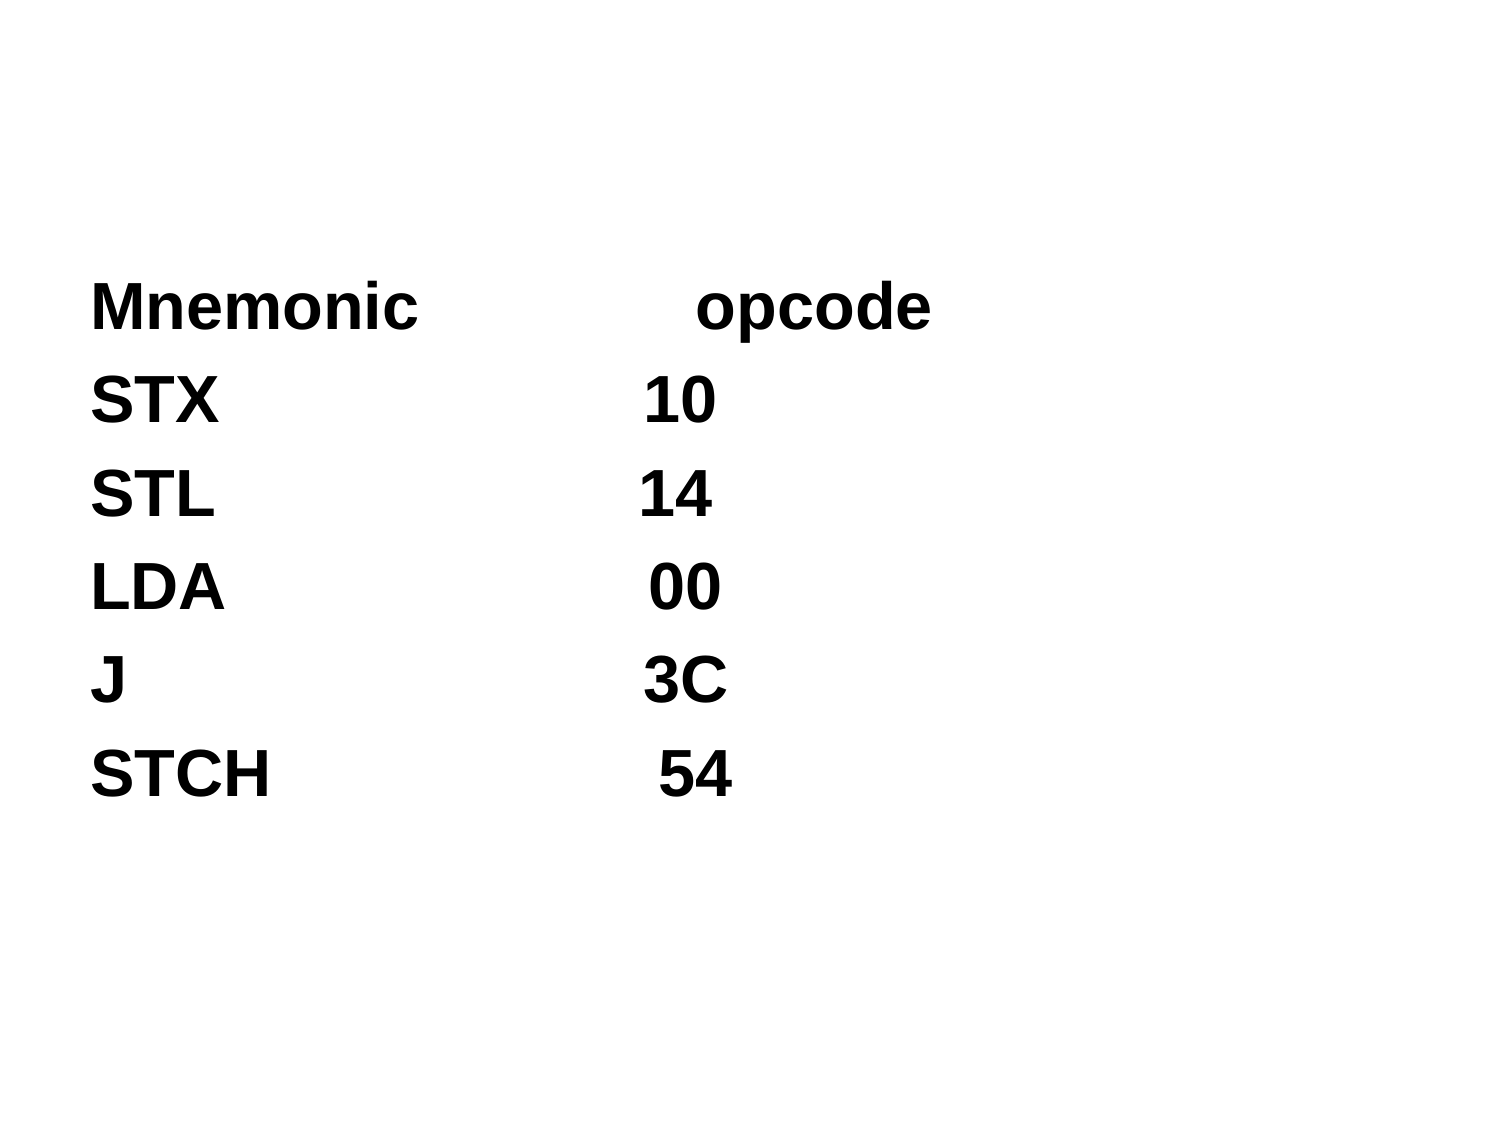

#
Mnemonic               opcode
STX                       10
STL                       14
LDA                       00
J                            3C
STCH                     54